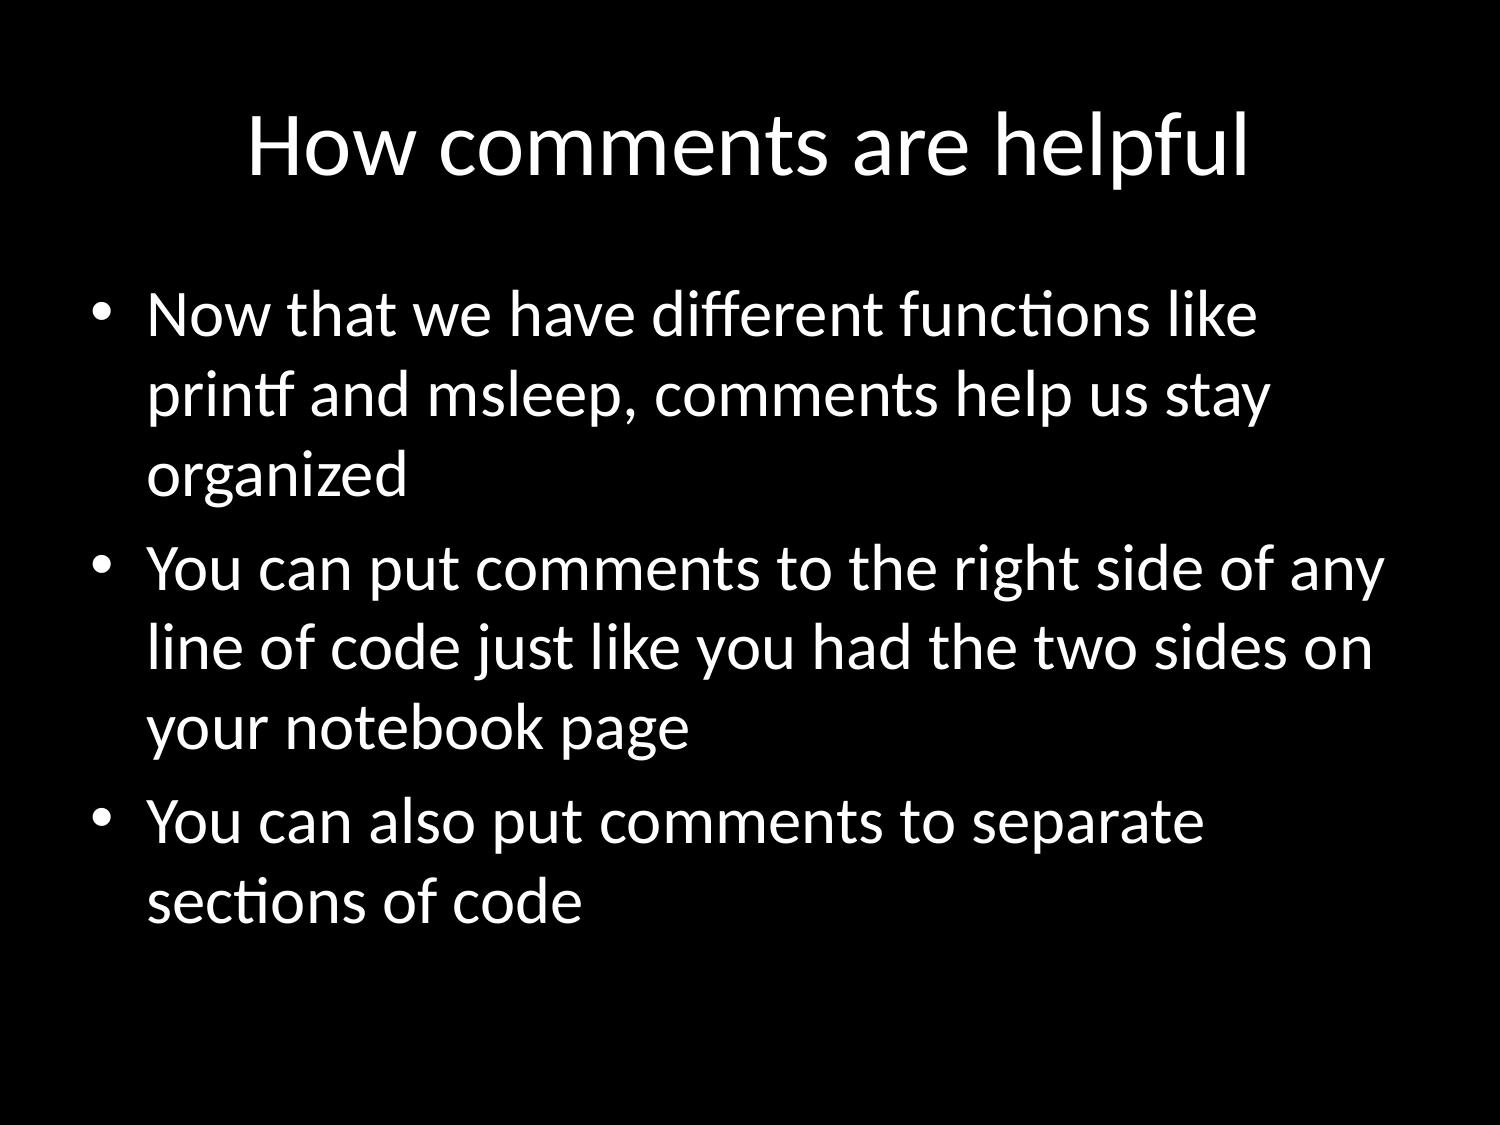

# How comments are helpful
Now that we have different functions like printf and msleep, comments help us stay organized
You can put comments to the right side of any line of code just like you had the two sides on your notebook page
You can also put comments to separate sections of code